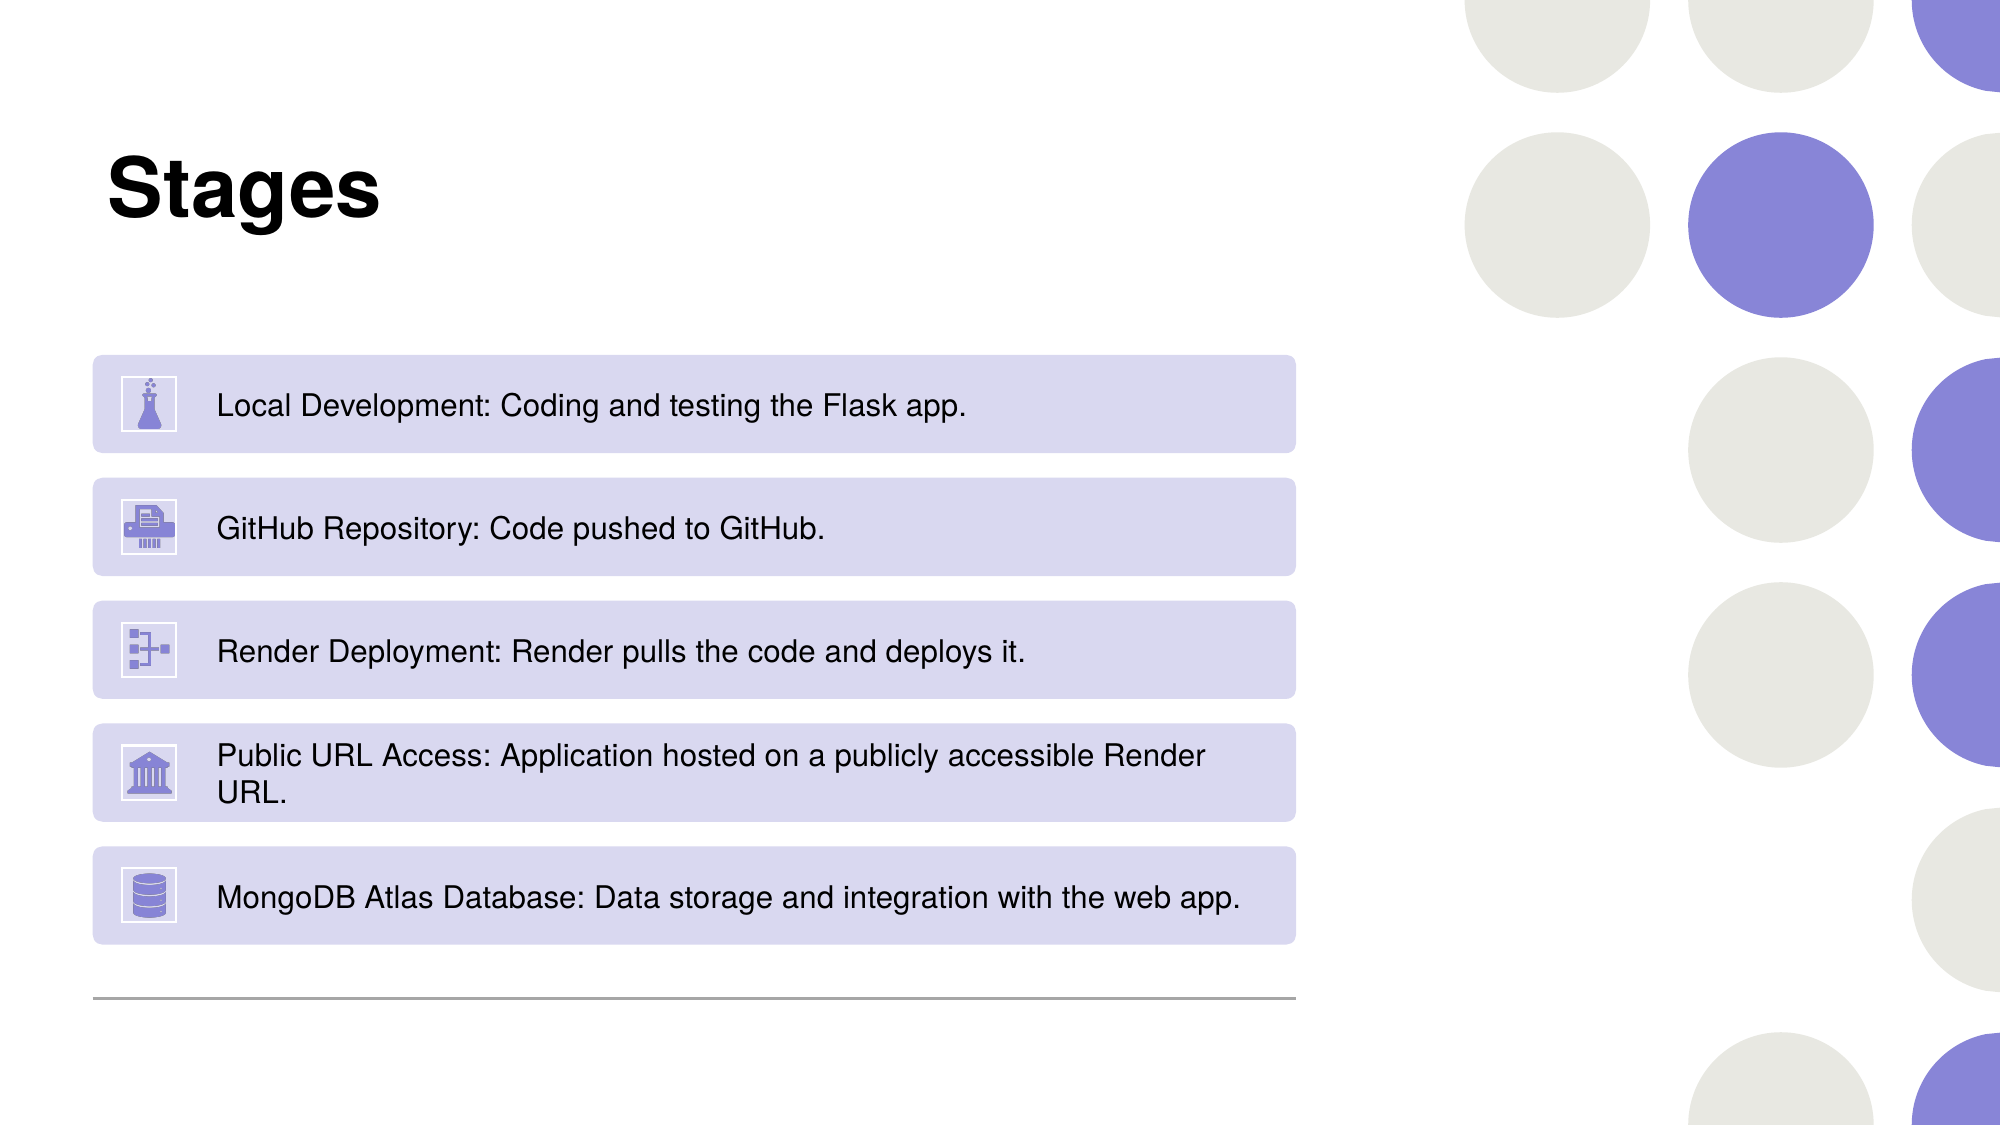

# Stages
Local Development: Coding and testing the Flask app.
GitHub Repository: Code pushed to GitHub.
Render Deployment: Render pulls the code and deploys it.
Public URL Access: Application hosted on a publicly accessible Render URL.
MongoDB Atlas Database: Data storage and integration with the web app.